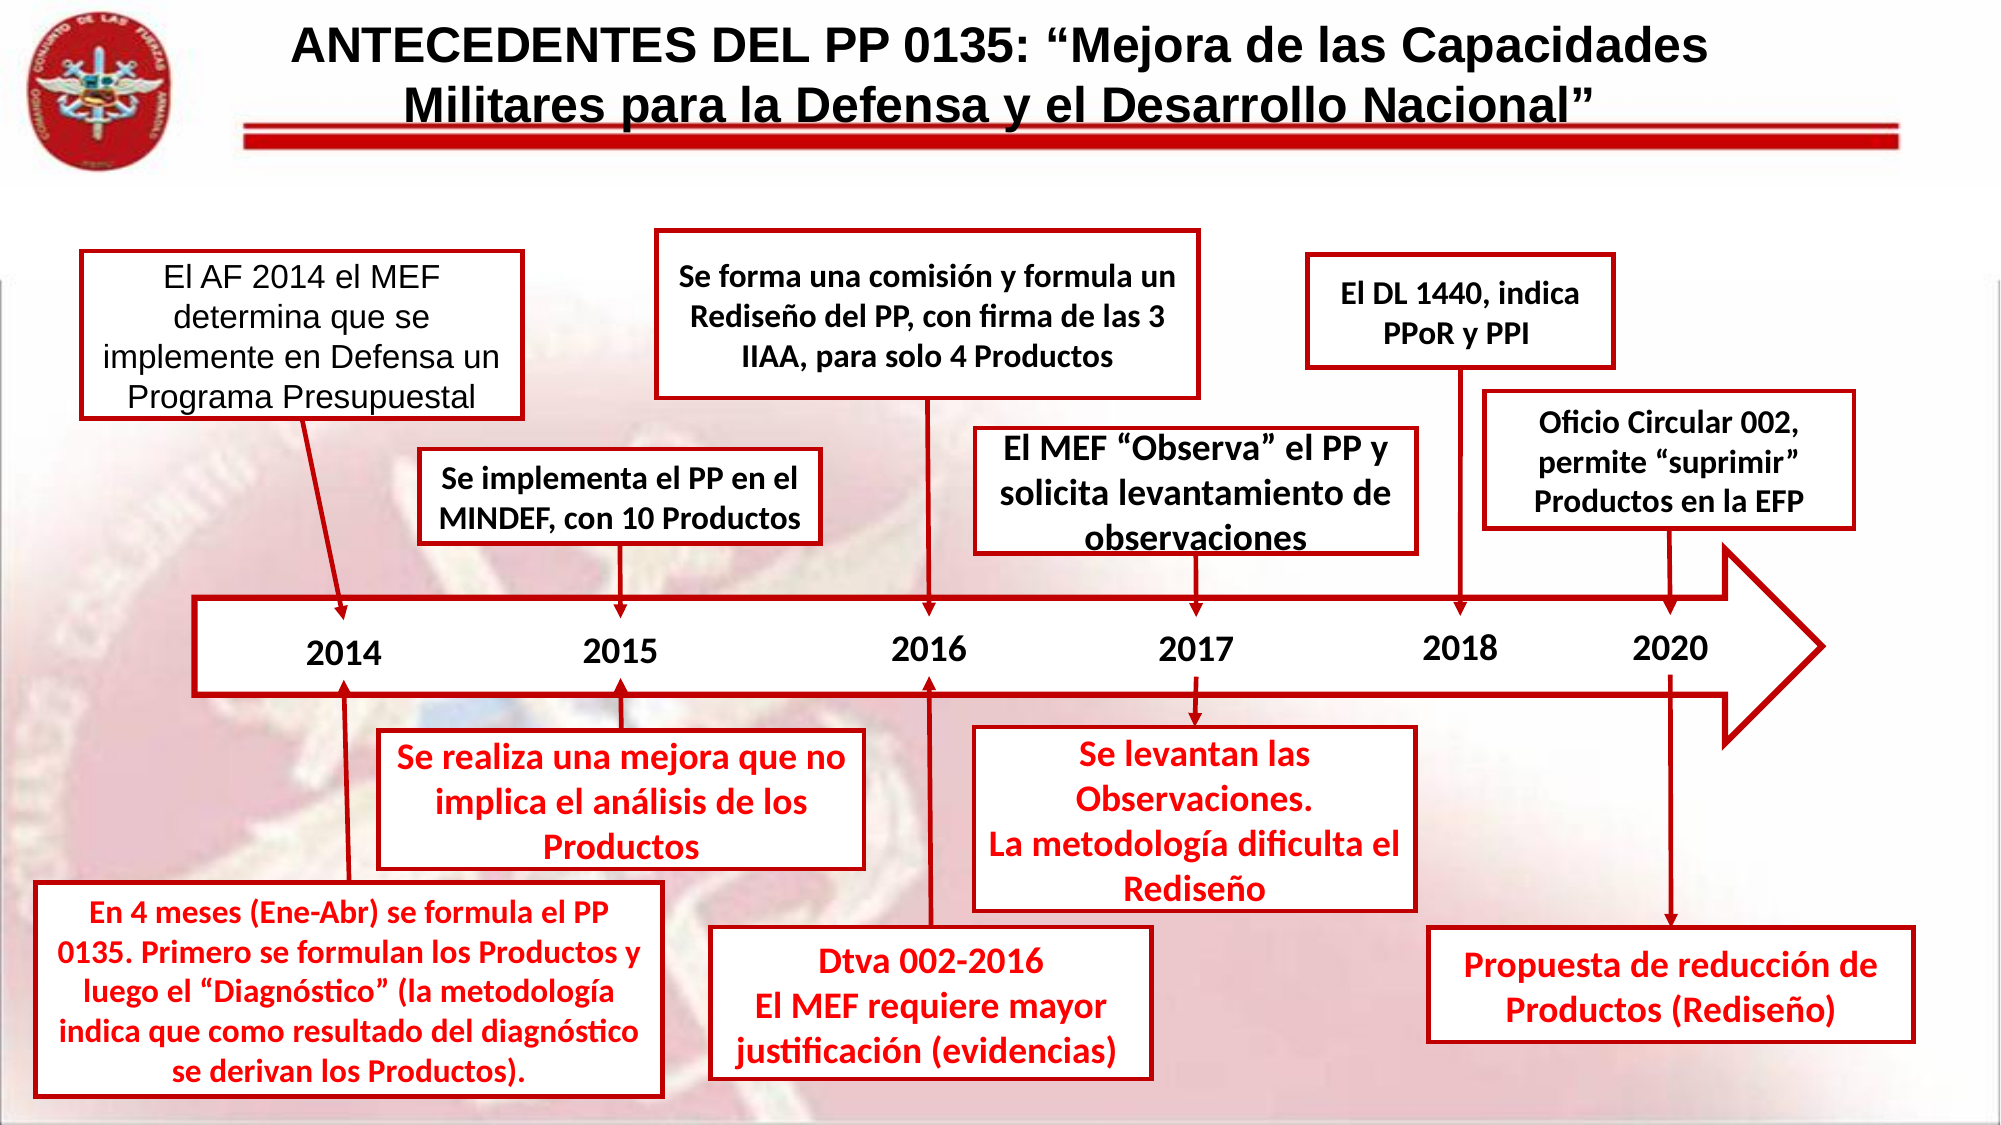

# ANTECEDENTES DEL PP 0135: “Mejora de las Capacidades Militares para la Defensa y el Desarrollo Nacional”
Se forma una comisión y formula un Rediseño del PP, con firma de las 3 IIAA, para solo 4 Productos
El AF 2014 el MEF determina que se implemente en Defensa un Programa Presupuestal
El DL 1440, indica PPoR y PPI
Oficio Circular 002, permite “suprimir” Productos en la EFP
El MEF “Observa” el PP y solicita levantamiento de observaciones
Se implementa el PP en el MINDEF, con 10 Productos

2020
2018
2016
2017
2015
2014
Se levantan las Observaciones.
La metodología dificulta el Rediseño
Se realiza una mejora que no implica el análisis de los Productos
En 4 meses (Ene-Abr) se formula el PP 0135. Primero se formulan los Productos y luego el “Diagnóstico” (la metodología indica que como resultado del diagnóstico se derivan los Productos).
Dtva 002-2016
El MEF requiere mayor justificación (evidencias)
Propuesta de reducción de Productos (Rediseño)